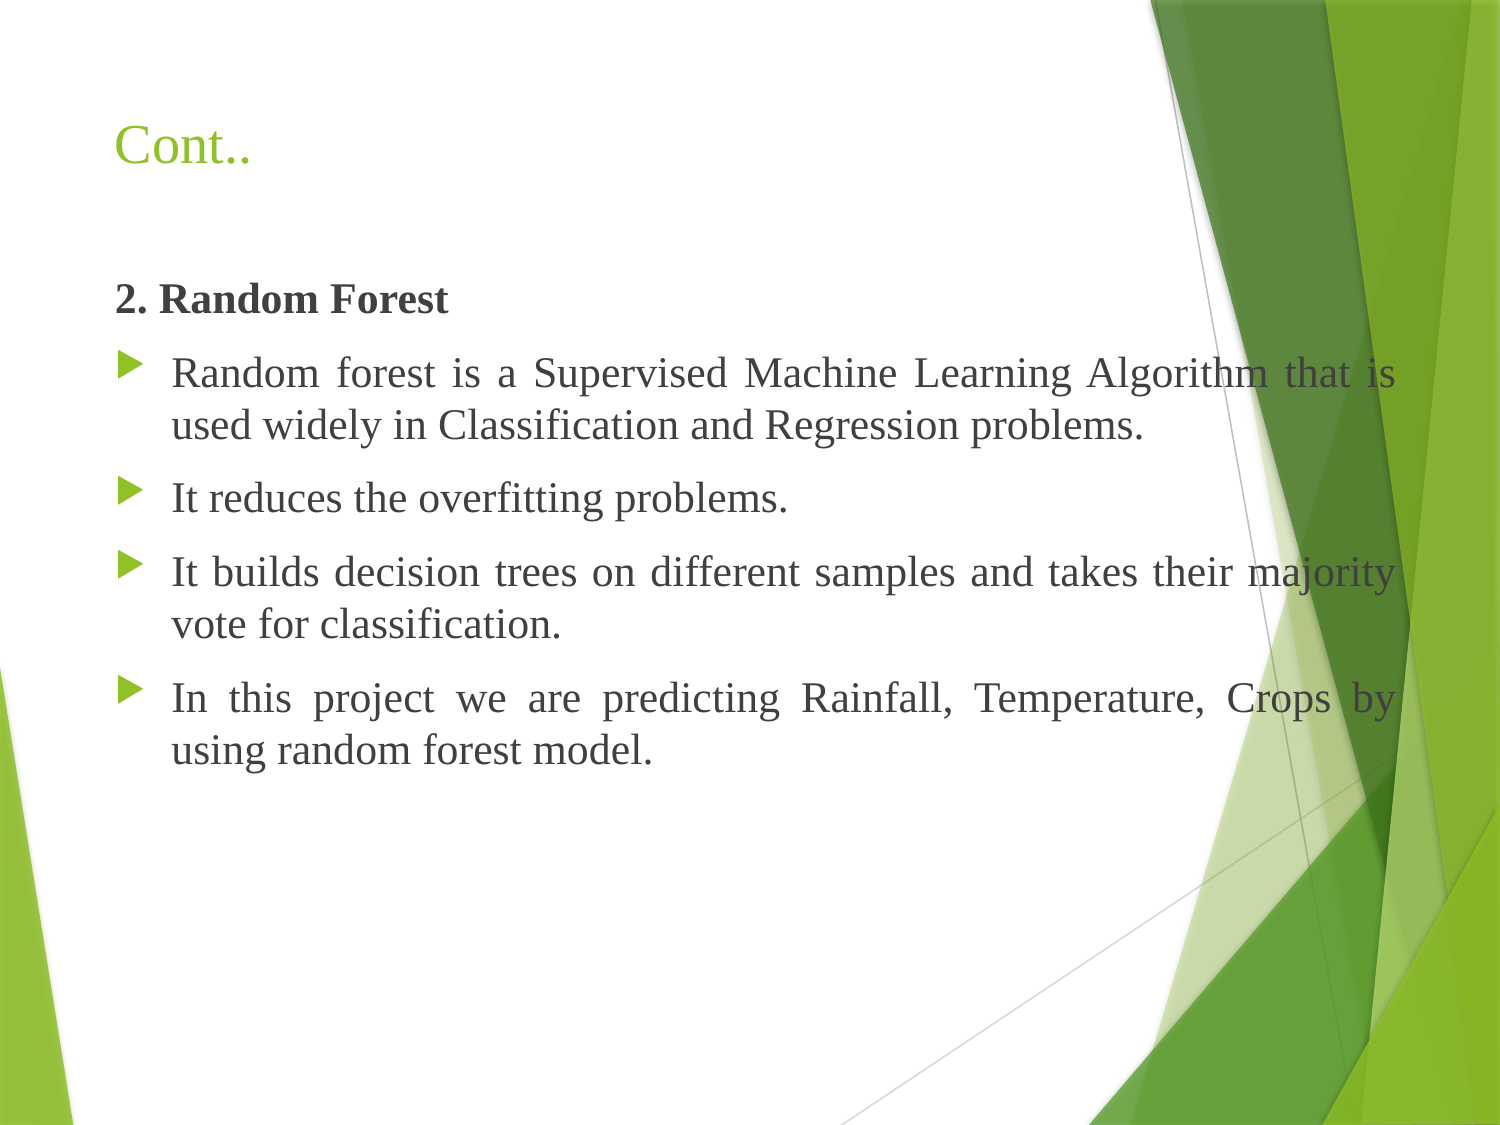

# Cont..
2. Random Forest
Random forest is a Supervised Machine Learning Algorithm that is used widely in Classification and Regression problems.
It reduces the overfitting problems.
It builds decision trees on different samples and takes their majority vote for classification.
In this project we are predicting Rainfall, Temperature, Crops by using random forest model.